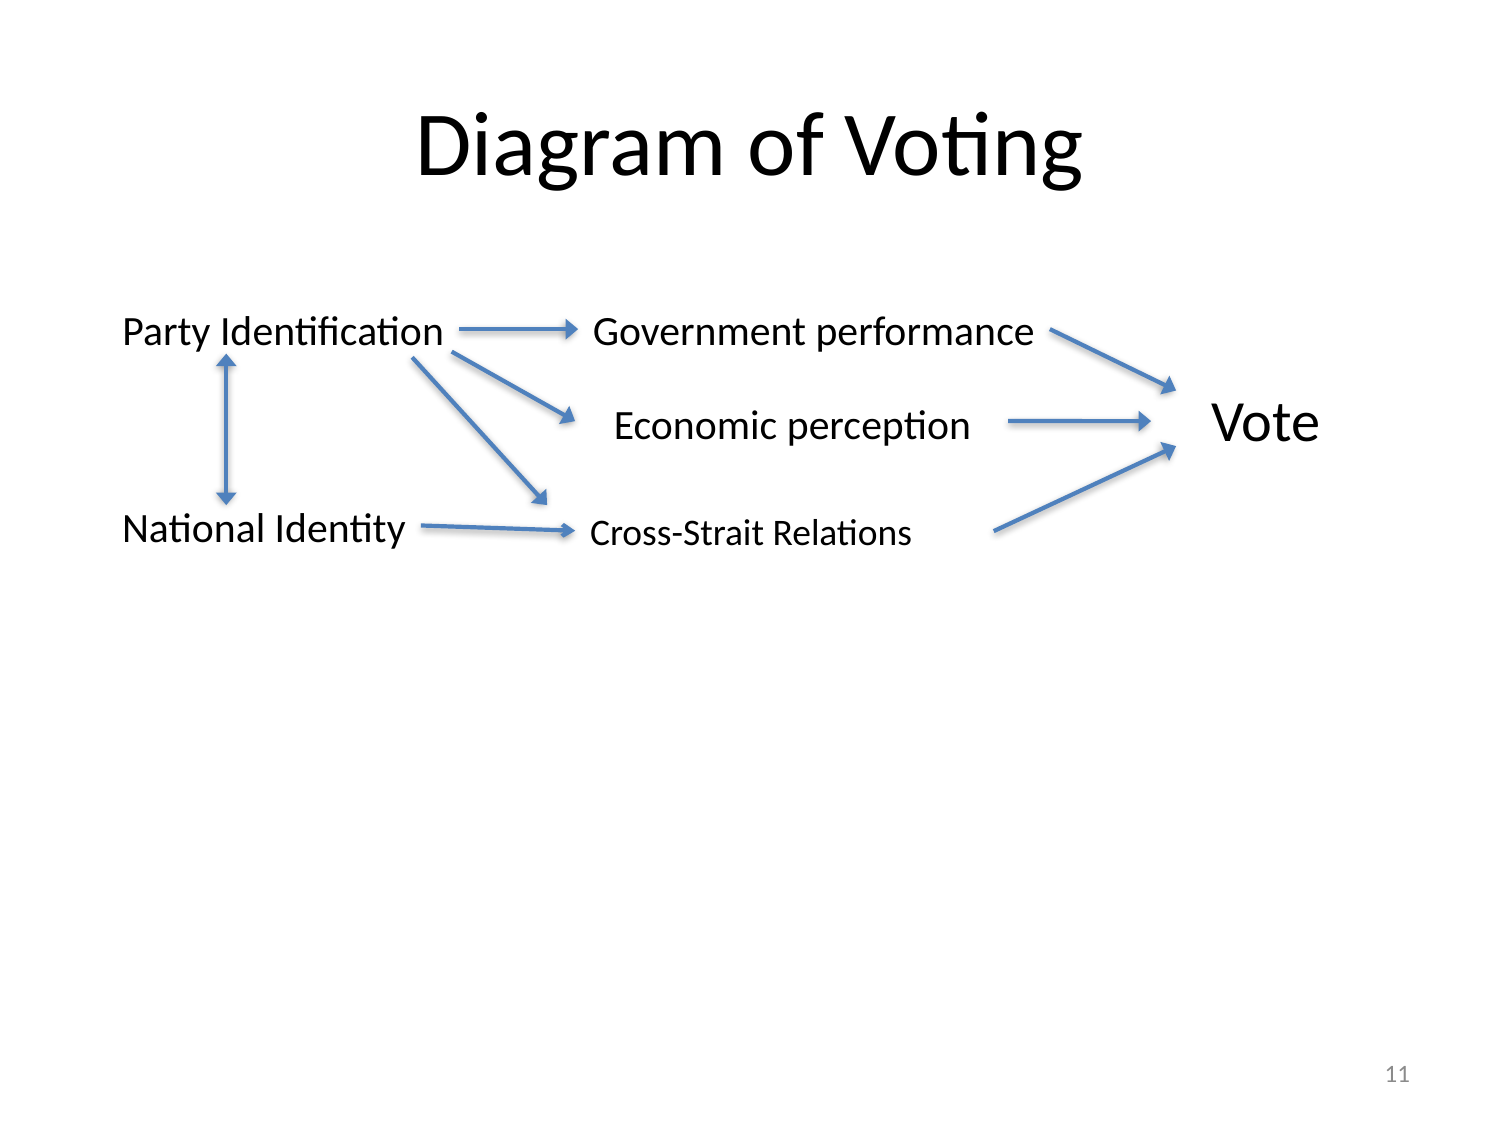

# Diagram of Voting
Party Identification
Government performance
Vote
Economic perception
National Identity
Cross-Strait Relations
11